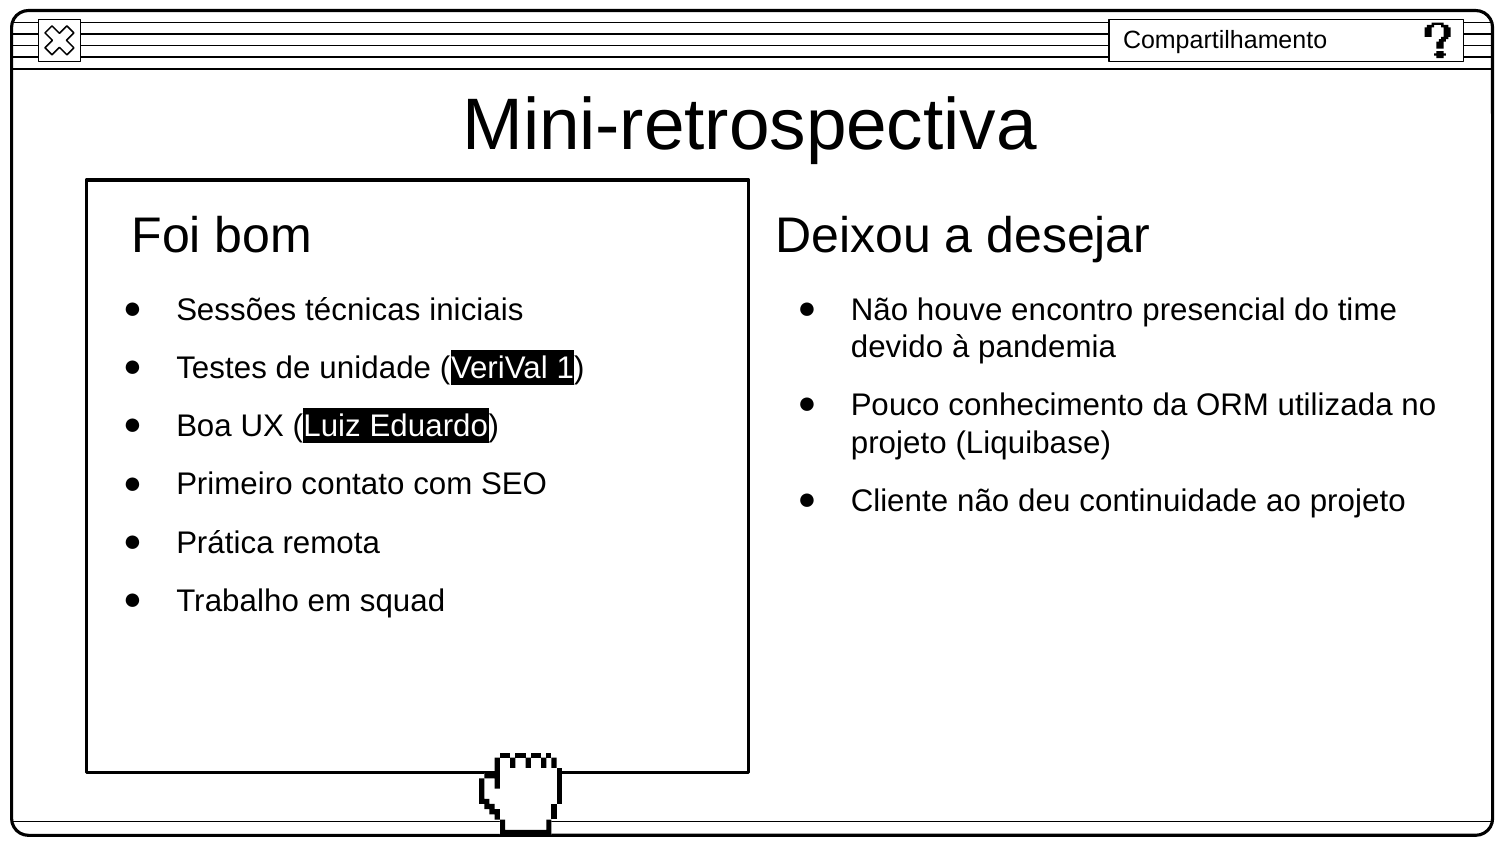

Compartilhamento
# Mini-retrospectiva

Foi bom
Deixou a desejar
Sessões técnicas iniciais
Testes de unidade (VeriVal 1)
Boa UX (Luiz Eduardo)
Primeiro contato com SEO
Prática remota
Trabalho em squad

Não houve encontro presencial do time devido à pandemia
Pouco conhecimento da ORM utilizada no projeto (Liquibase)
Cliente não deu continuidade ao projeto